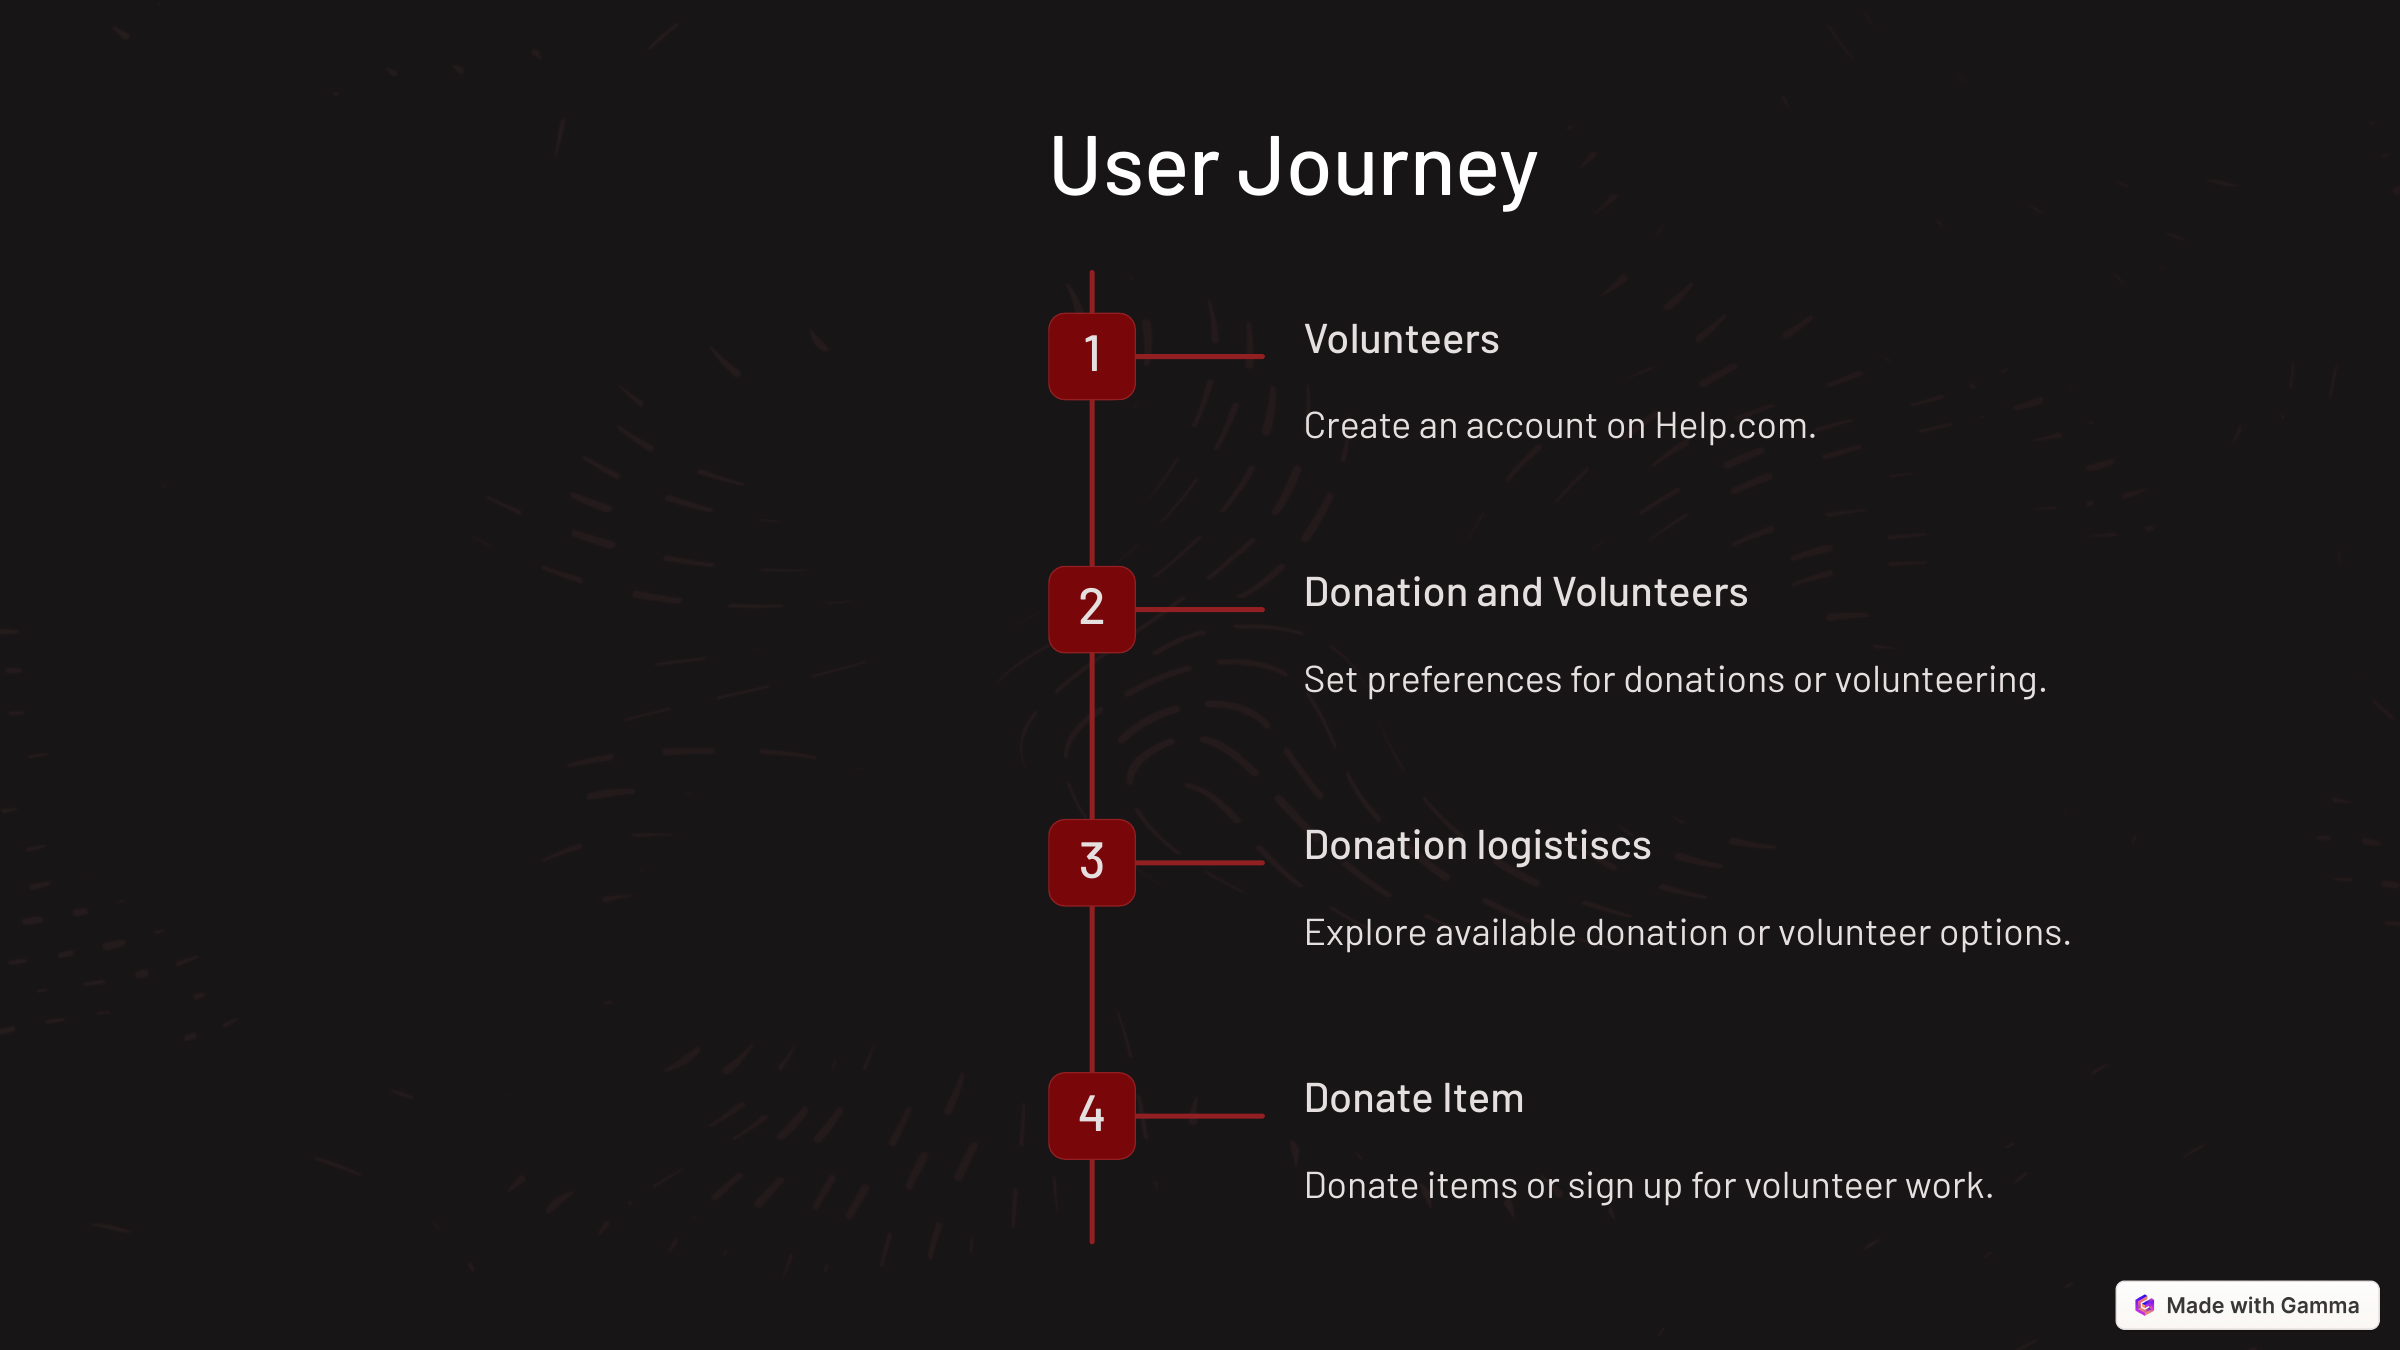

User Journey

Volunteers

1

Create an account on Help.com.
Donation and Volunteers

2

Set preferences for donations or volunteering.
Donation logistiscs

3

Explore available donation or volunteer options.
Donate Item

4

Donate items or sign up for volunteer work.